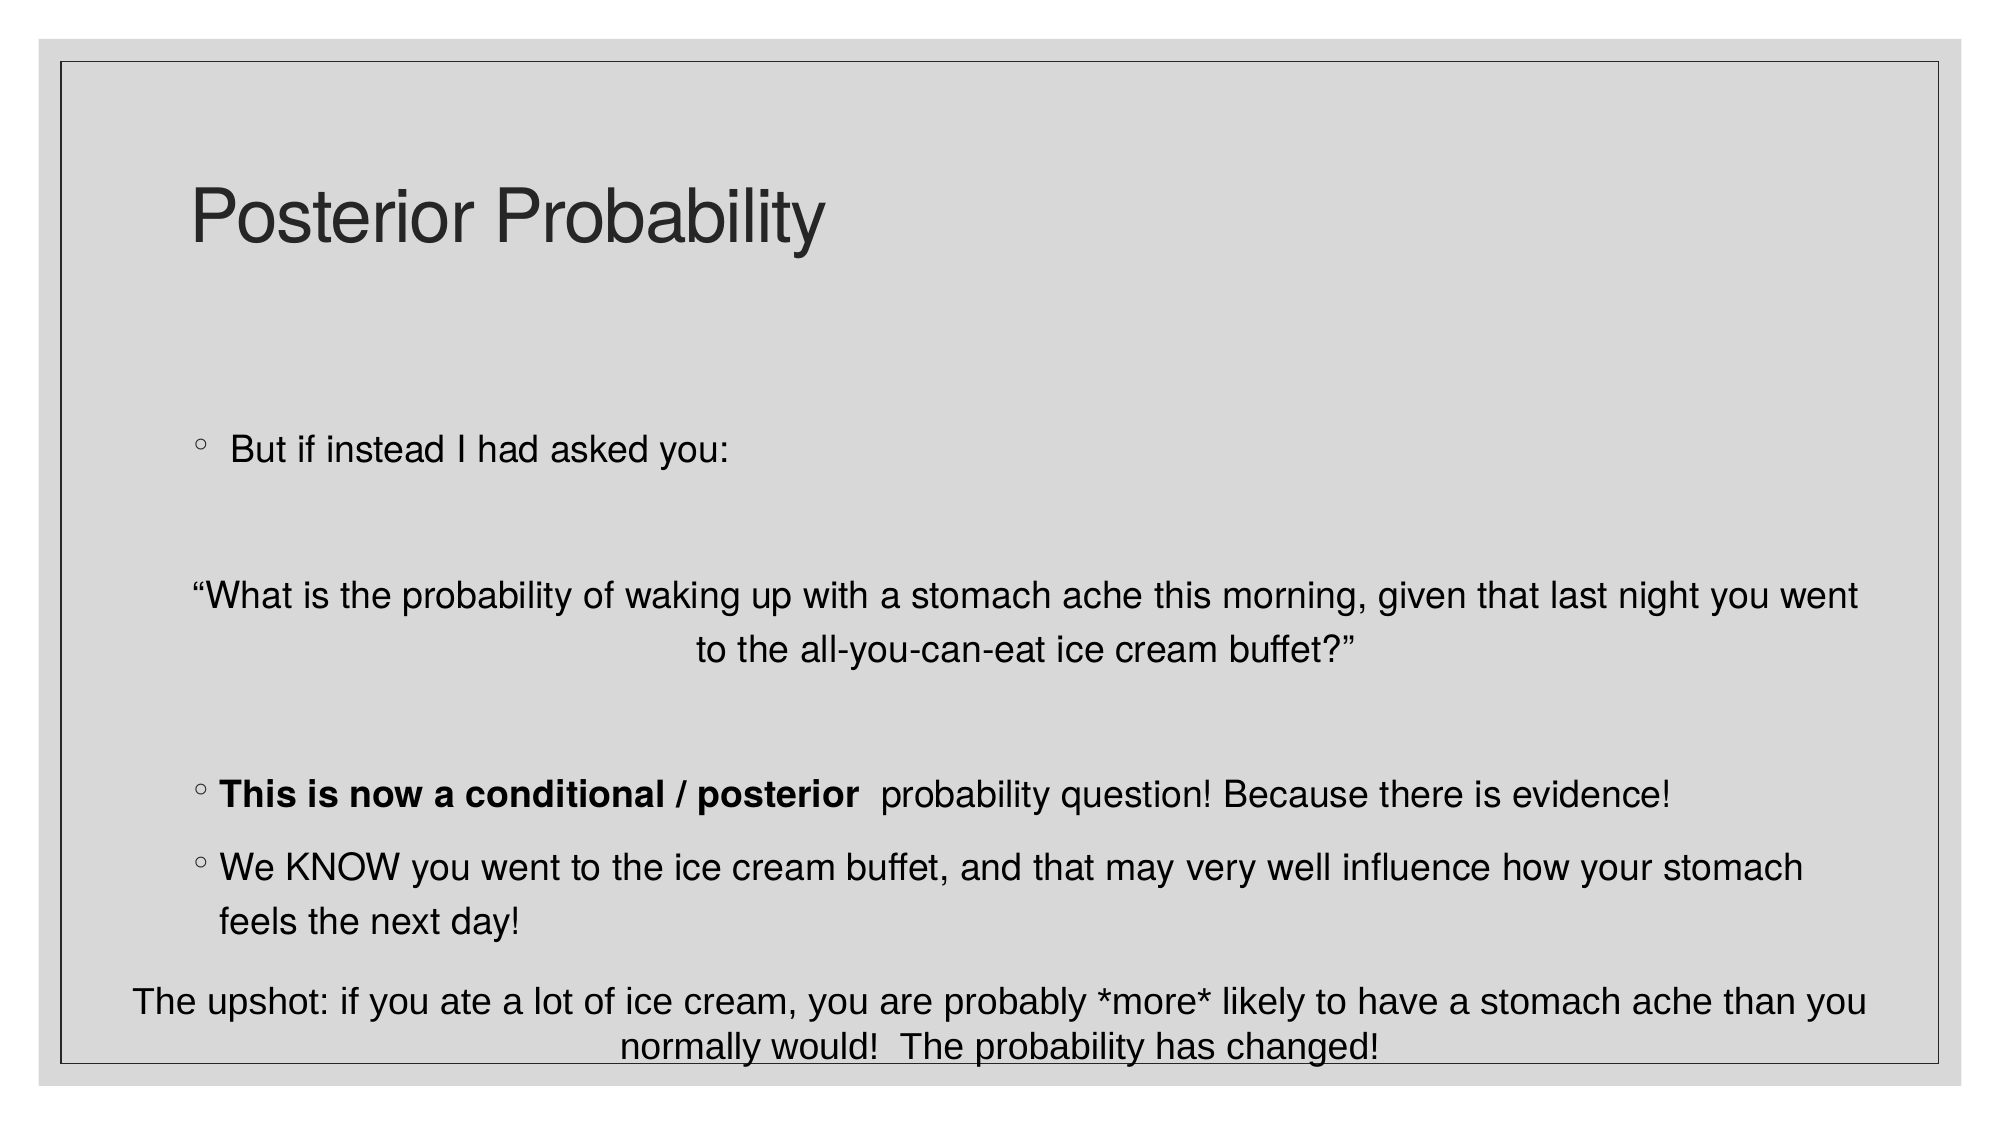

# Posterior Probability

 But if instead I had asked you:

“What is the probability of waking up with a stomach ache this morning, given that last night you went to the all-you-can-eat ice cream buffet?”

This is now a conditional / posterior  probability question! Because there is evidence!
We KNOW you went to the ice cream buffet, and that may very well influence how your stomach feels the next day!

The upshot: if you ate a lot of ice cream, you are probably *more* likely to have a stomach ache than you normally would!  The probability has changed!